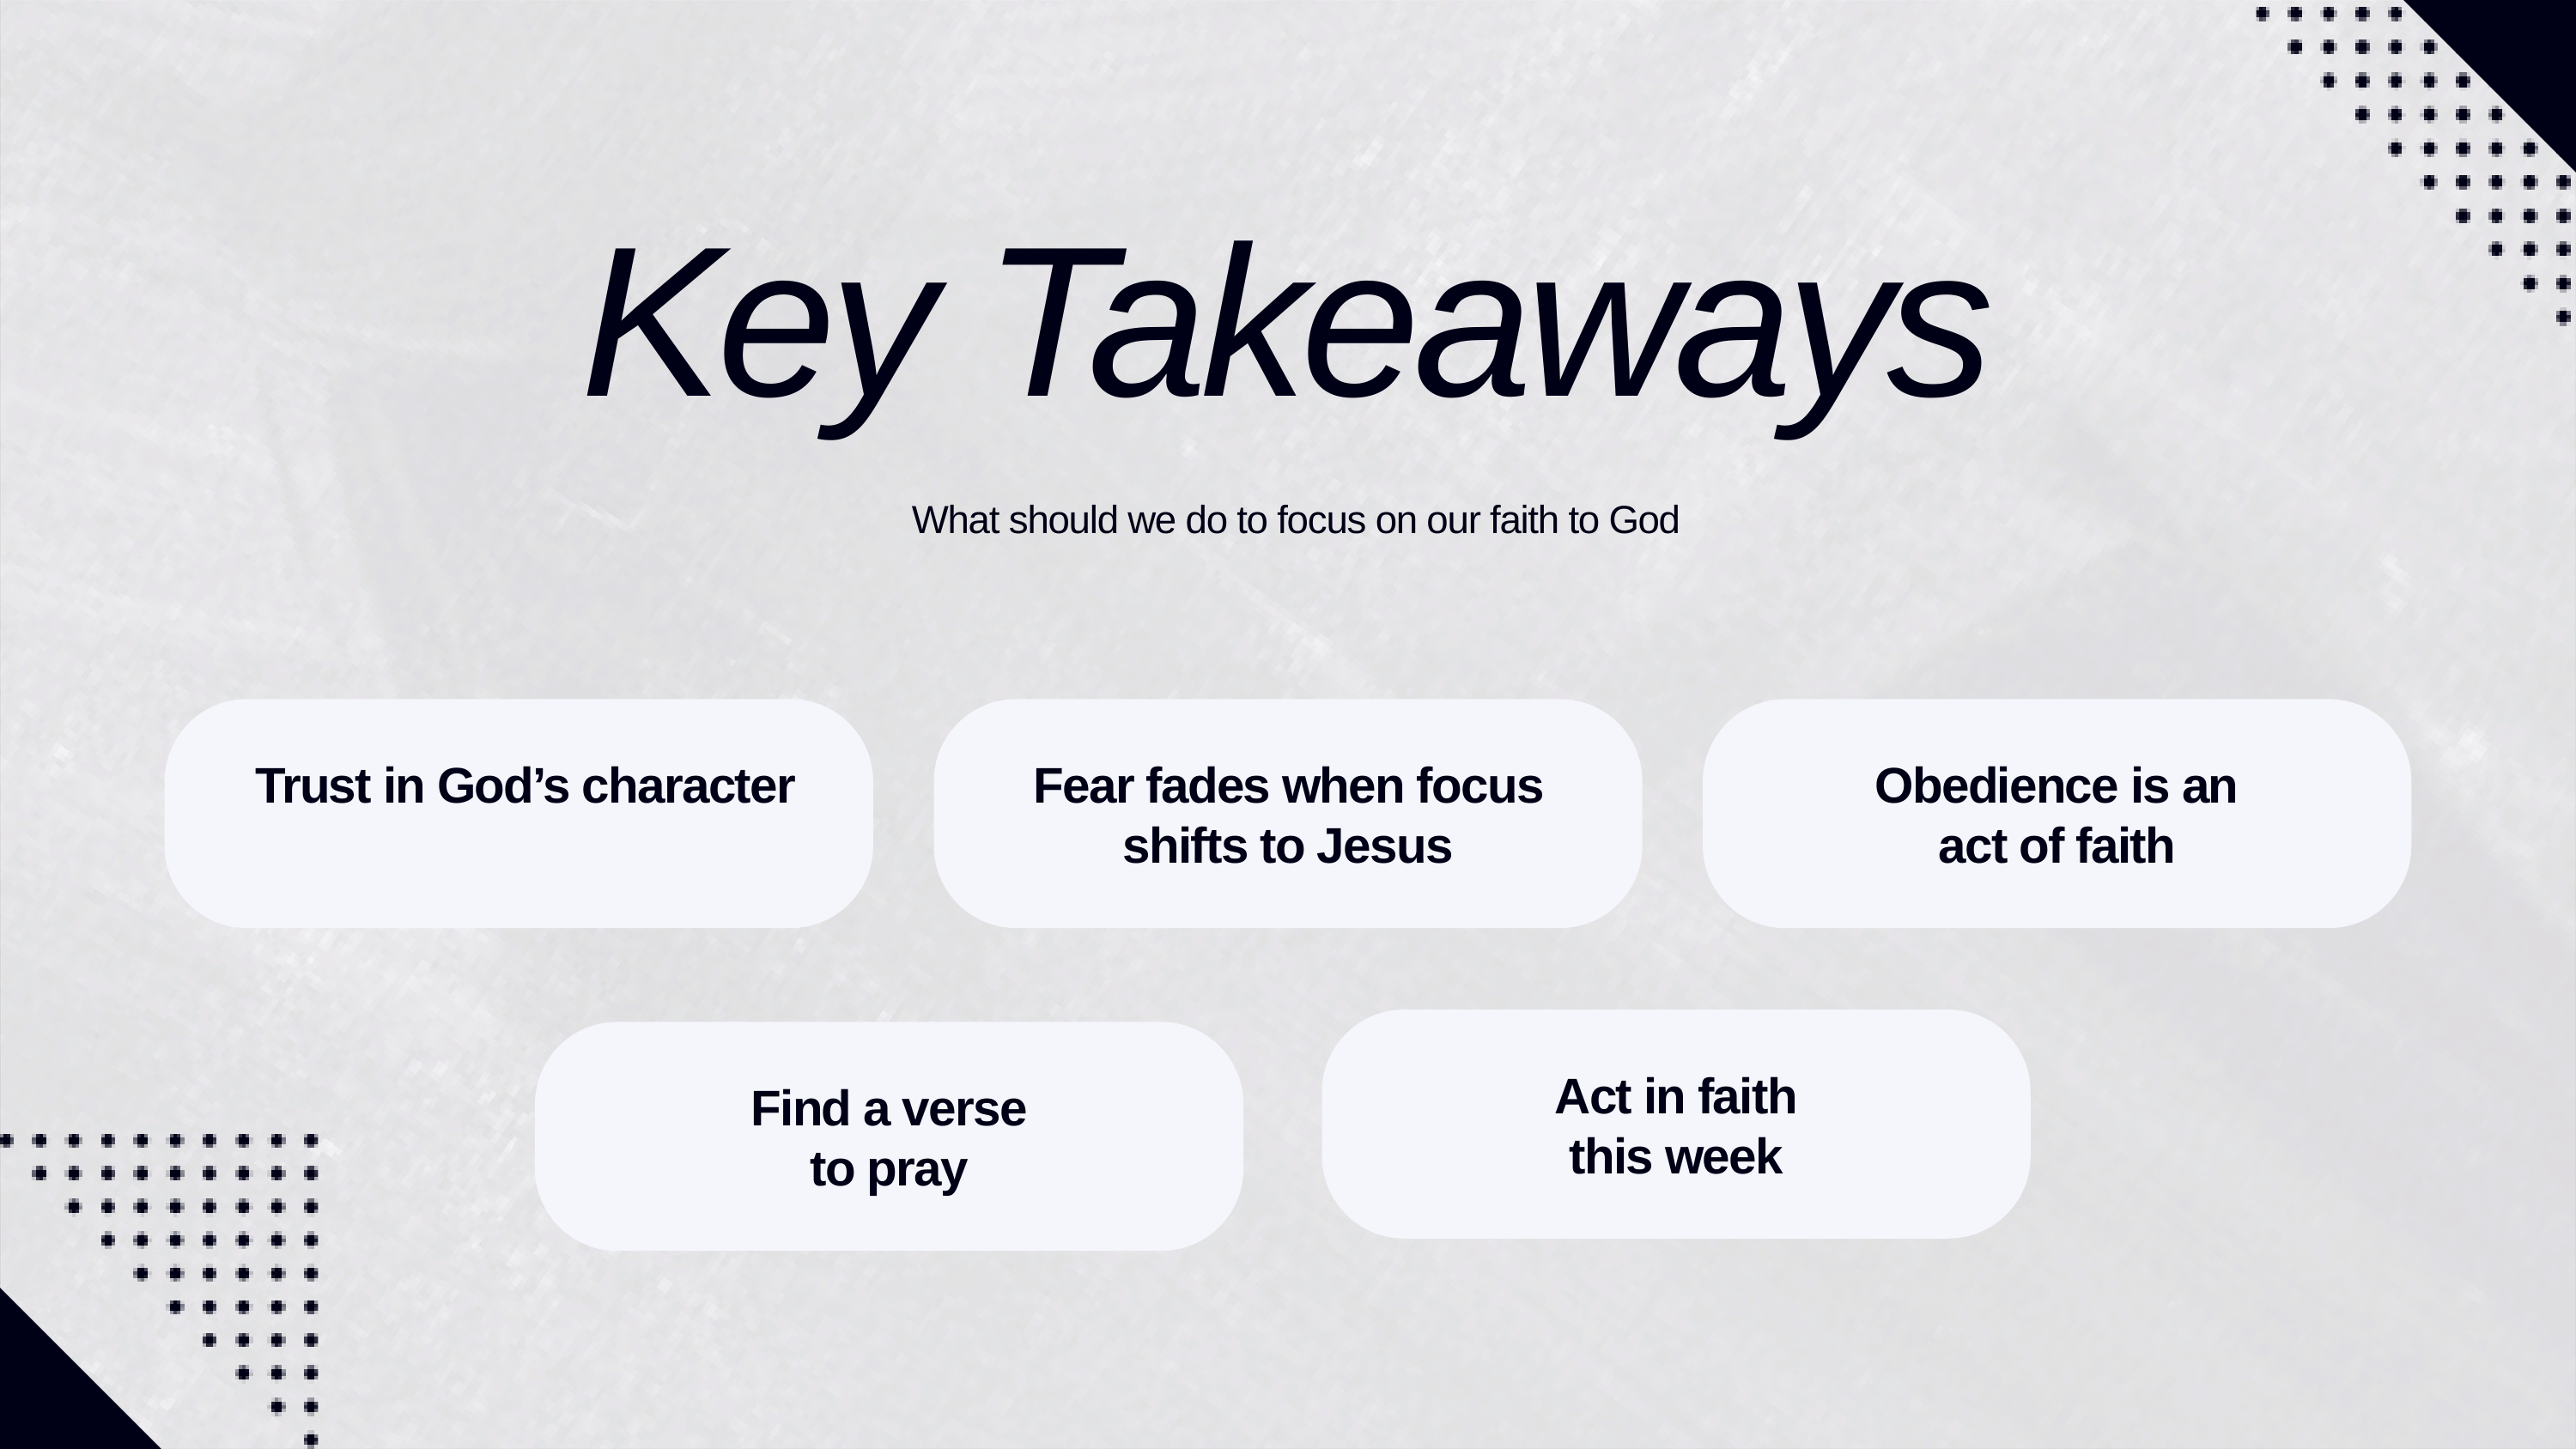

Key Takeaways
What should we do to focus on our faith to God

 Trust in God’s character
Fear fades when focus shifts to Jesus
Obedience is an
act of faith

Act in faith
this week
Find a verse
to pray